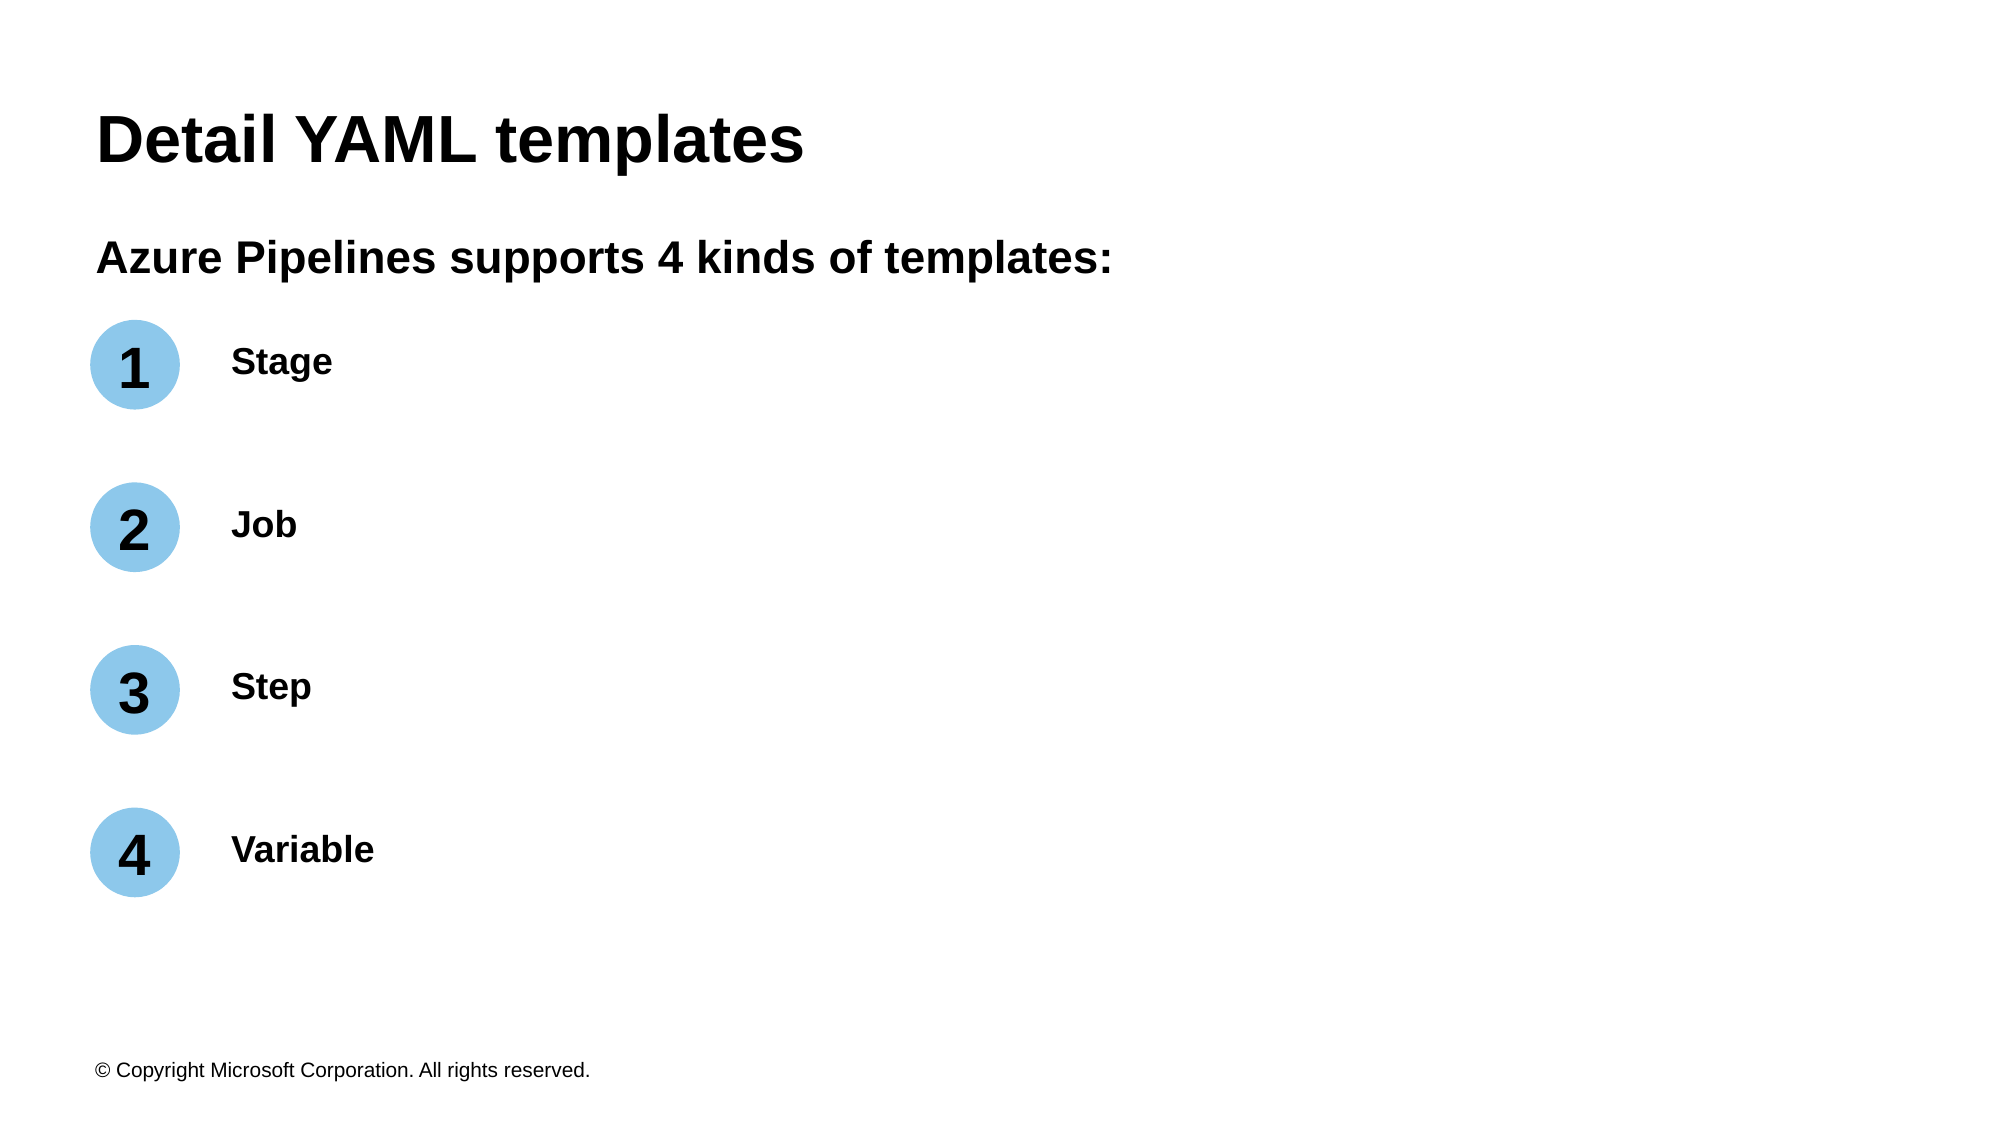

# Detail YAML templates
Azure Pipelines supports 4 kinds of templates:
1
Stage
2
Job
3
Step
4
Variable